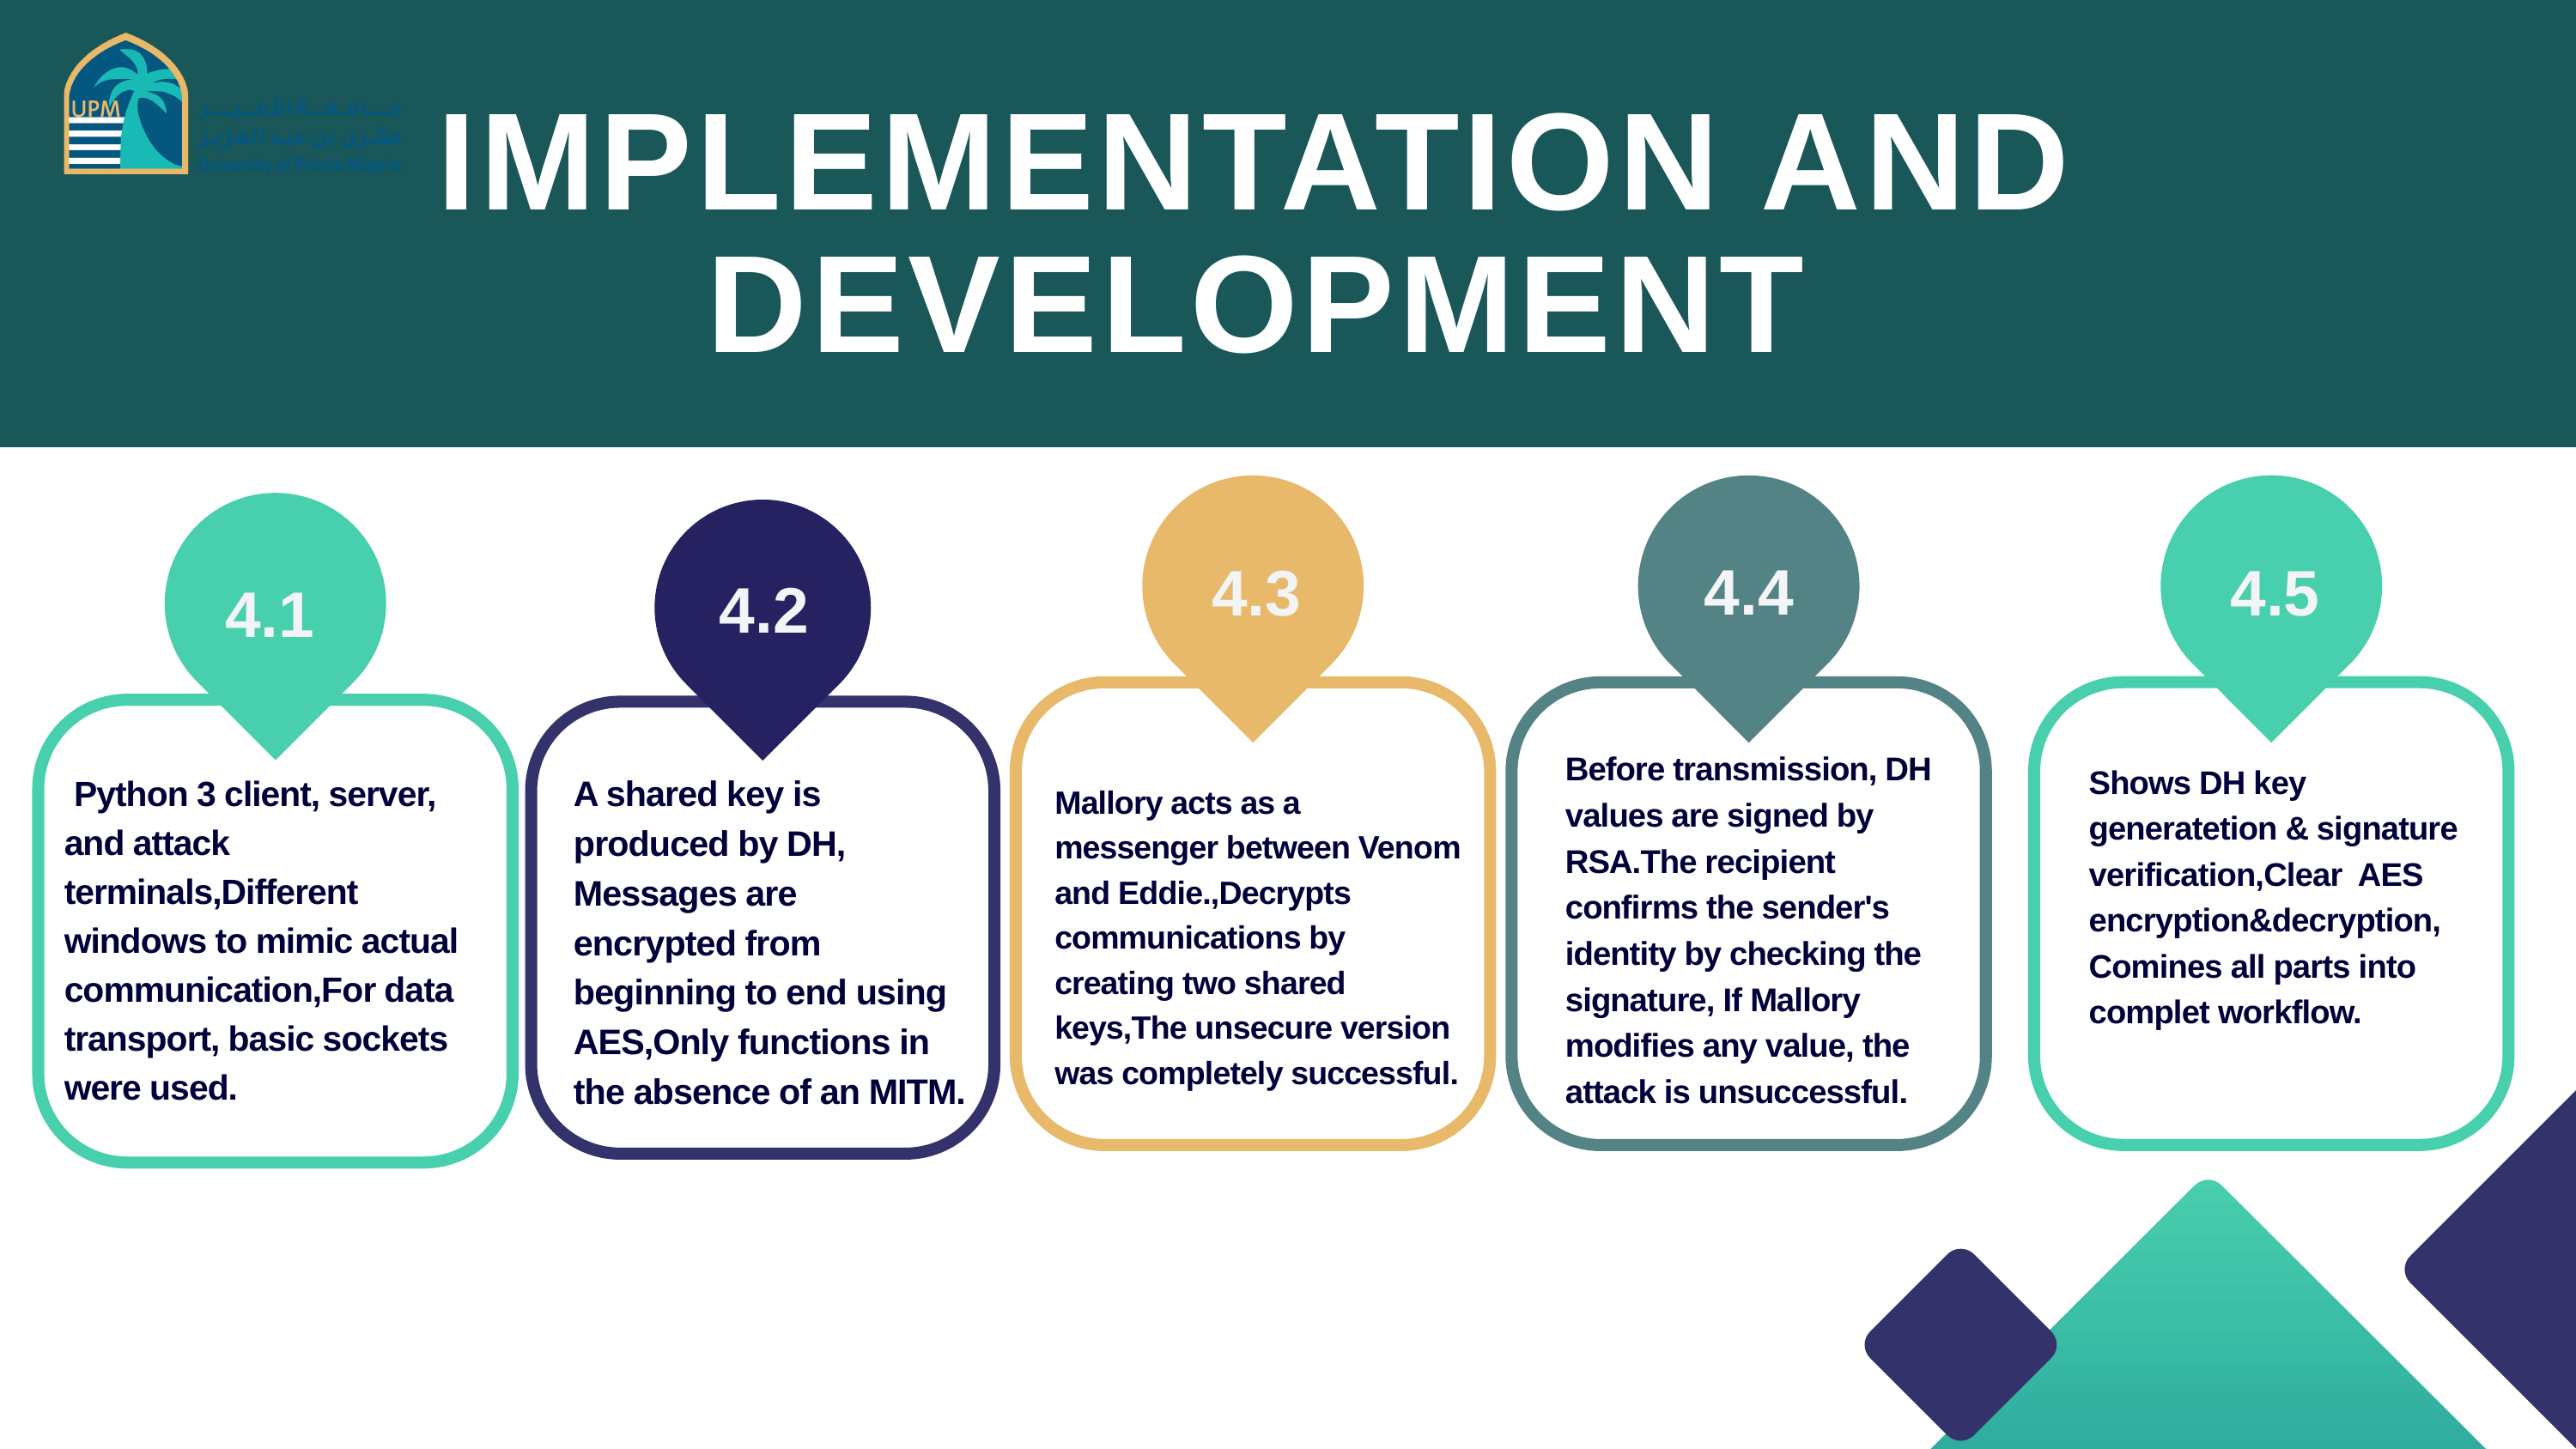

IMPLEMENTATION AND DEVELOPMENT

4.4
4.3
4.5
4.2
4.1

Before transmission, DH values are signed by RSA.The recipient confirms the sender's identity by checking the signature, If Mallory modifies any value, the attack is unsuccessful.
Shows DH key generatetion & signature verification,Clear  AES encryption&decryption,Comines all parts into complet workflow.
 Python 3 client, server, and attack terminals,Different windows to mimic actual communication,For data transport, basic sockets were used.
A shared key is produced by DH, Messages are encrypted from beginning to end using AES,Only functions in the absence of an MITM.
Mallory acts as a messenger between Venom and Eddie.,Decrypts communications by creating two shared keys,The unsecure version was completely successful.